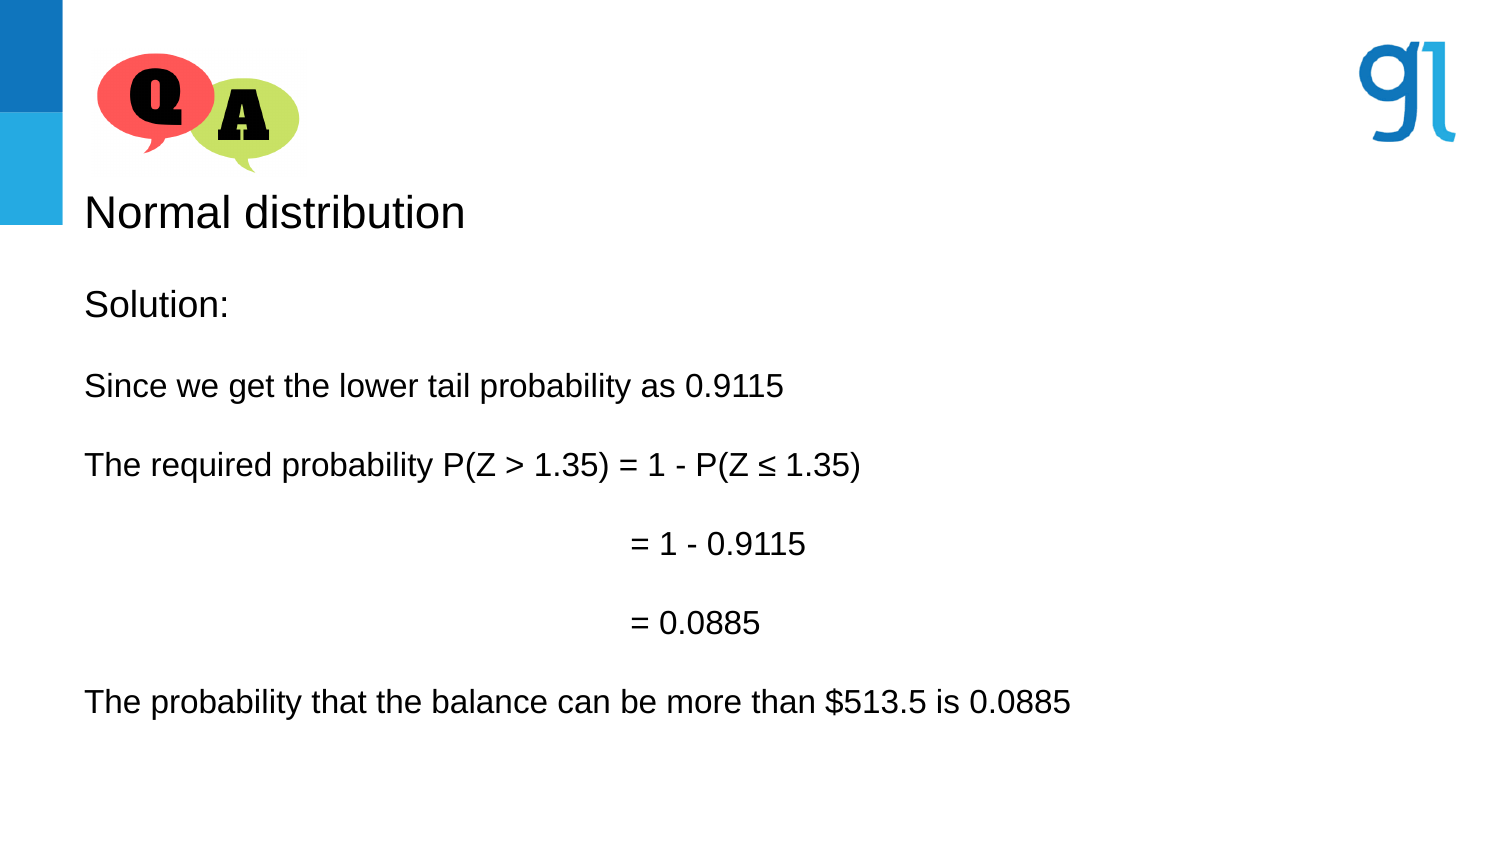

Normal distribution
Solution:
Since we get the lower tail probability as 0.9115
The required probability P(Z > 1.35) = 1 - P(Z ≤ 1.35)
= 1 - 0.9115
= 0.0885
The probability that the balance can be more than $513.5 is 0.0885